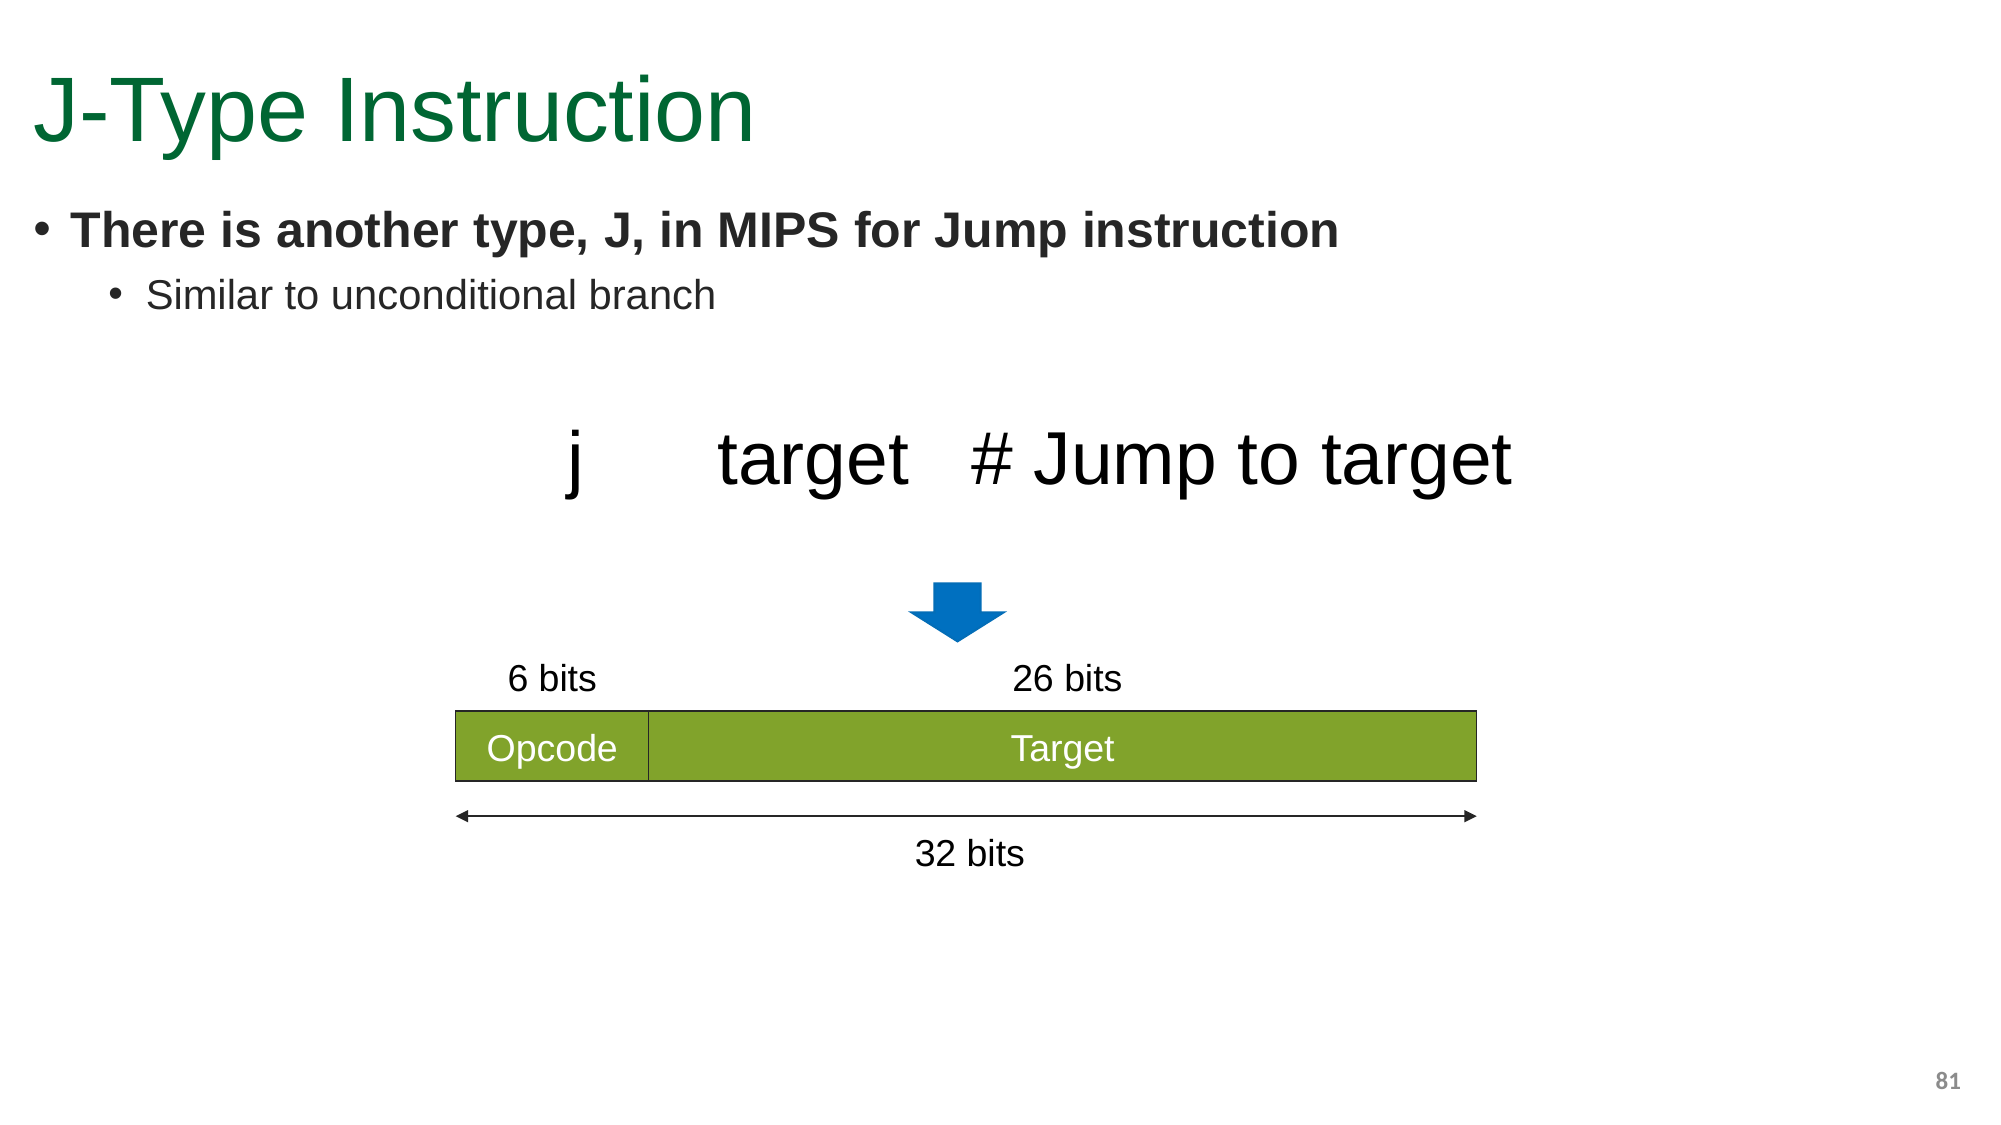

# J-Type Instruction
There is another type, J, in MIPS for Jump instruction
Similar to unconditional branch

j 	target   # Jump to target

26 bits
6 bits
Opcode
Target
32 bits
81